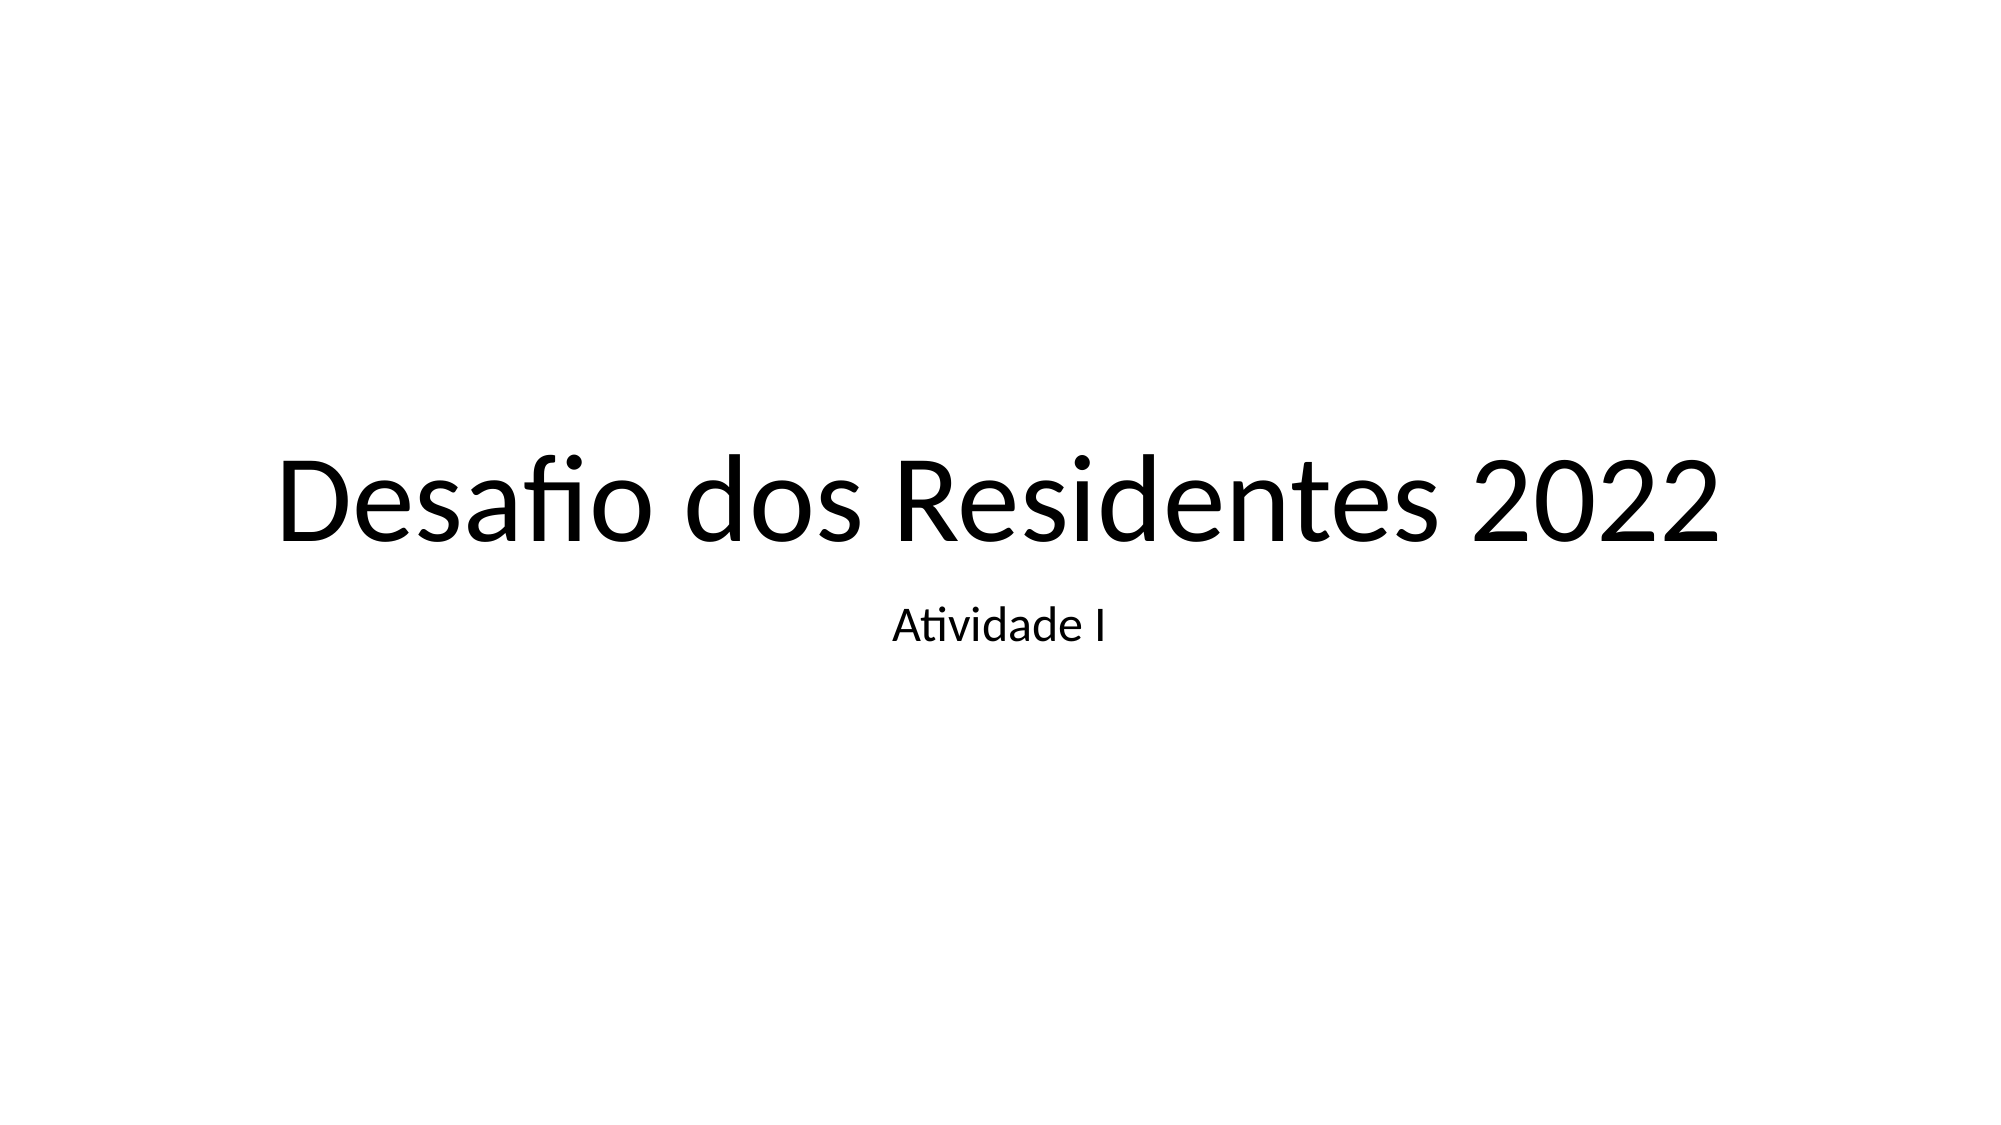

# Desafio dos Residentes 2022
Atividade I